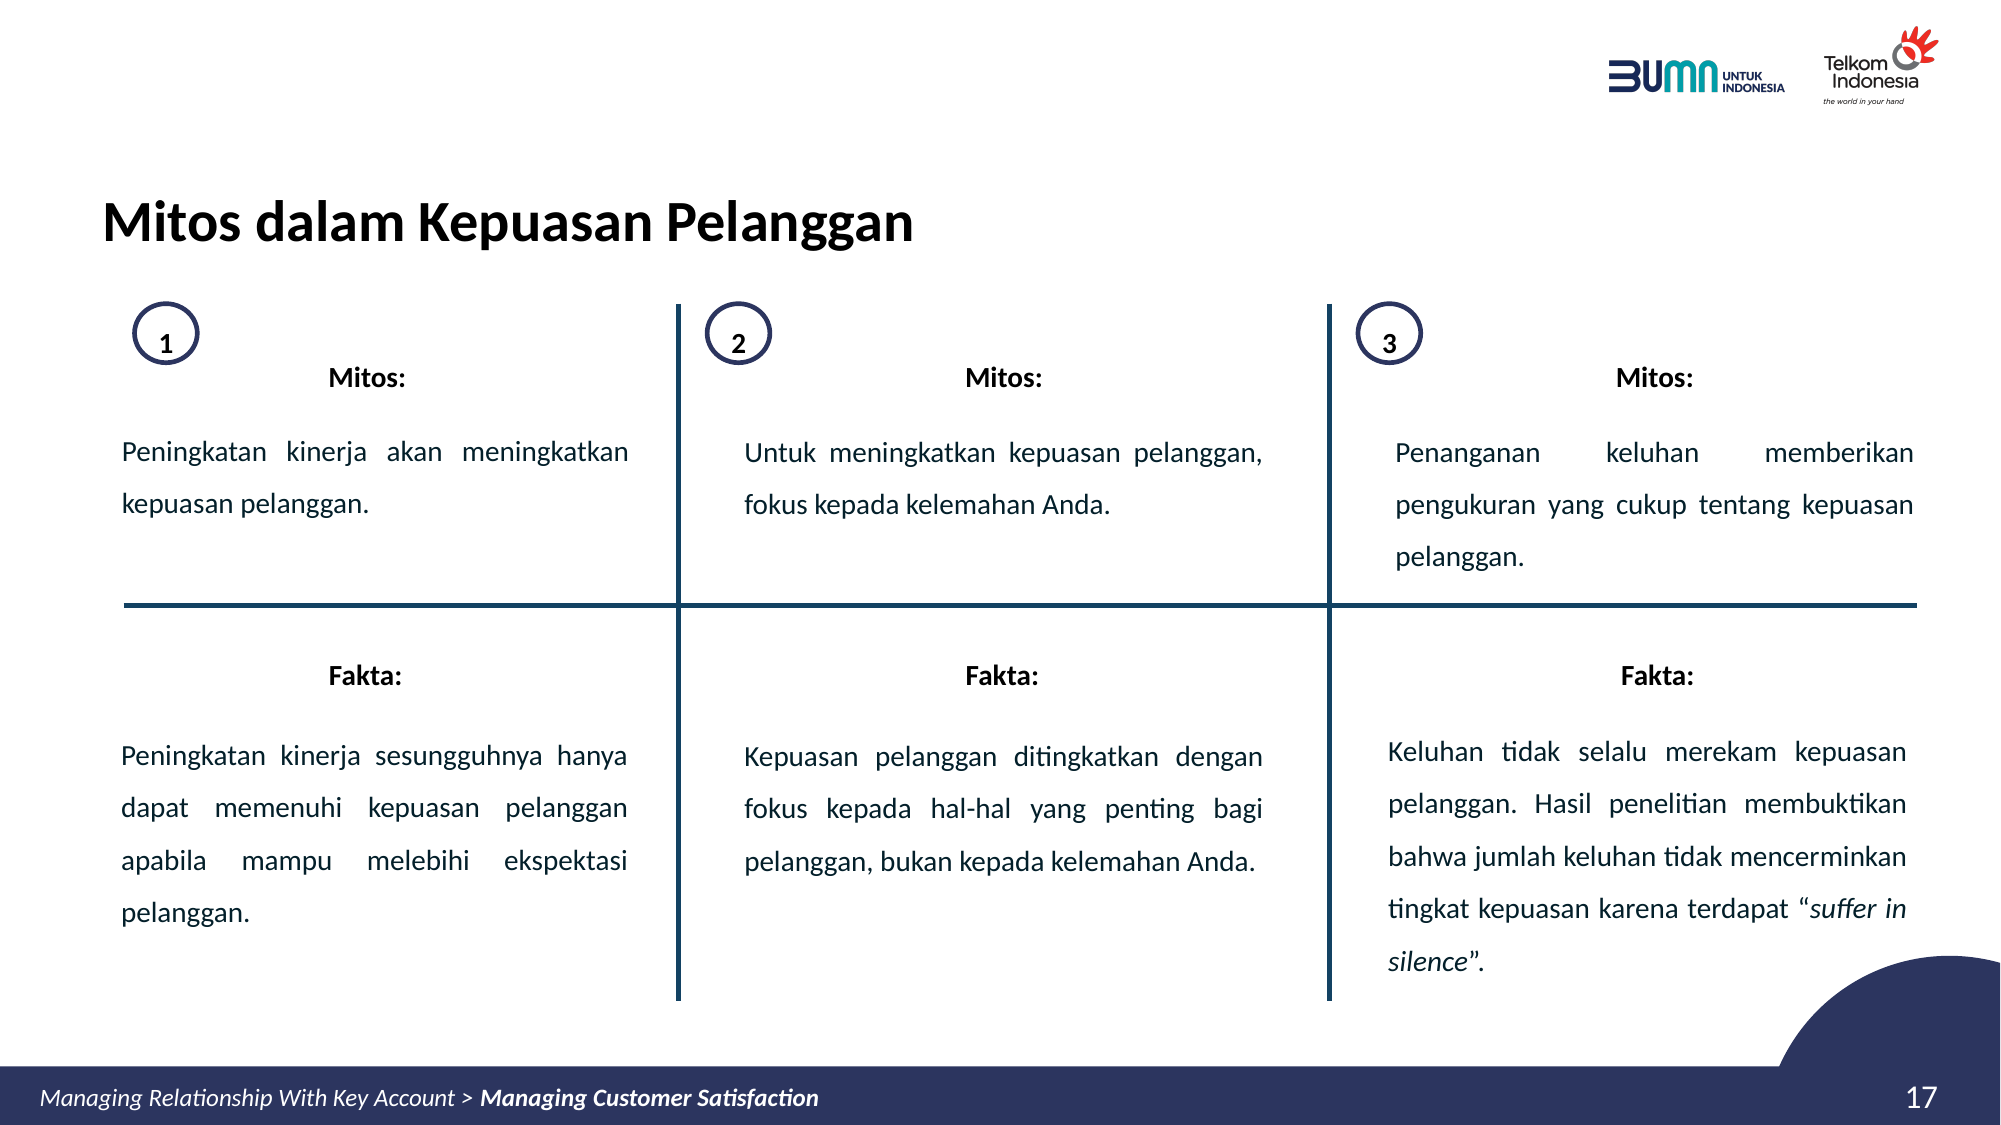

# Mitos dalam Kepuasan Pelanggan
1
2
3
Mitos:
Mitos:
Mitos:
Peningkatan kinerja akan meningkatkan kepuasan pelanggan.
Untuk meningkatkan kepuasan pelanggan, fokus kepada kelemahan Anda.
Penanganan keluhan memberikan pengukuran yang cukup tentang kepuasan pelanggan.
Fakta:
Fakta:
Fakta:
Keluhan tidak selalu merekam kepuasan pelanggan. Hasil penelitian membuktikan bahwa jumlah keluhan tidak mencerminkan tingkat kepuasan karena terdapat “suffer in silence”.
Peningkatan kinerja sesungguhnya hanya dapat memenuhi kepuasan pelanggan apabila mampu melebihi ekspektasi pelanggan.
Kepuasan pelanggan ditingkatkan dengan fokus kepada hal-hal yang penting bagi pelanggan, bukan kepada kelemahan Anda.
17
Managing Relationship With Key Account > Managing Customer Satisfaction